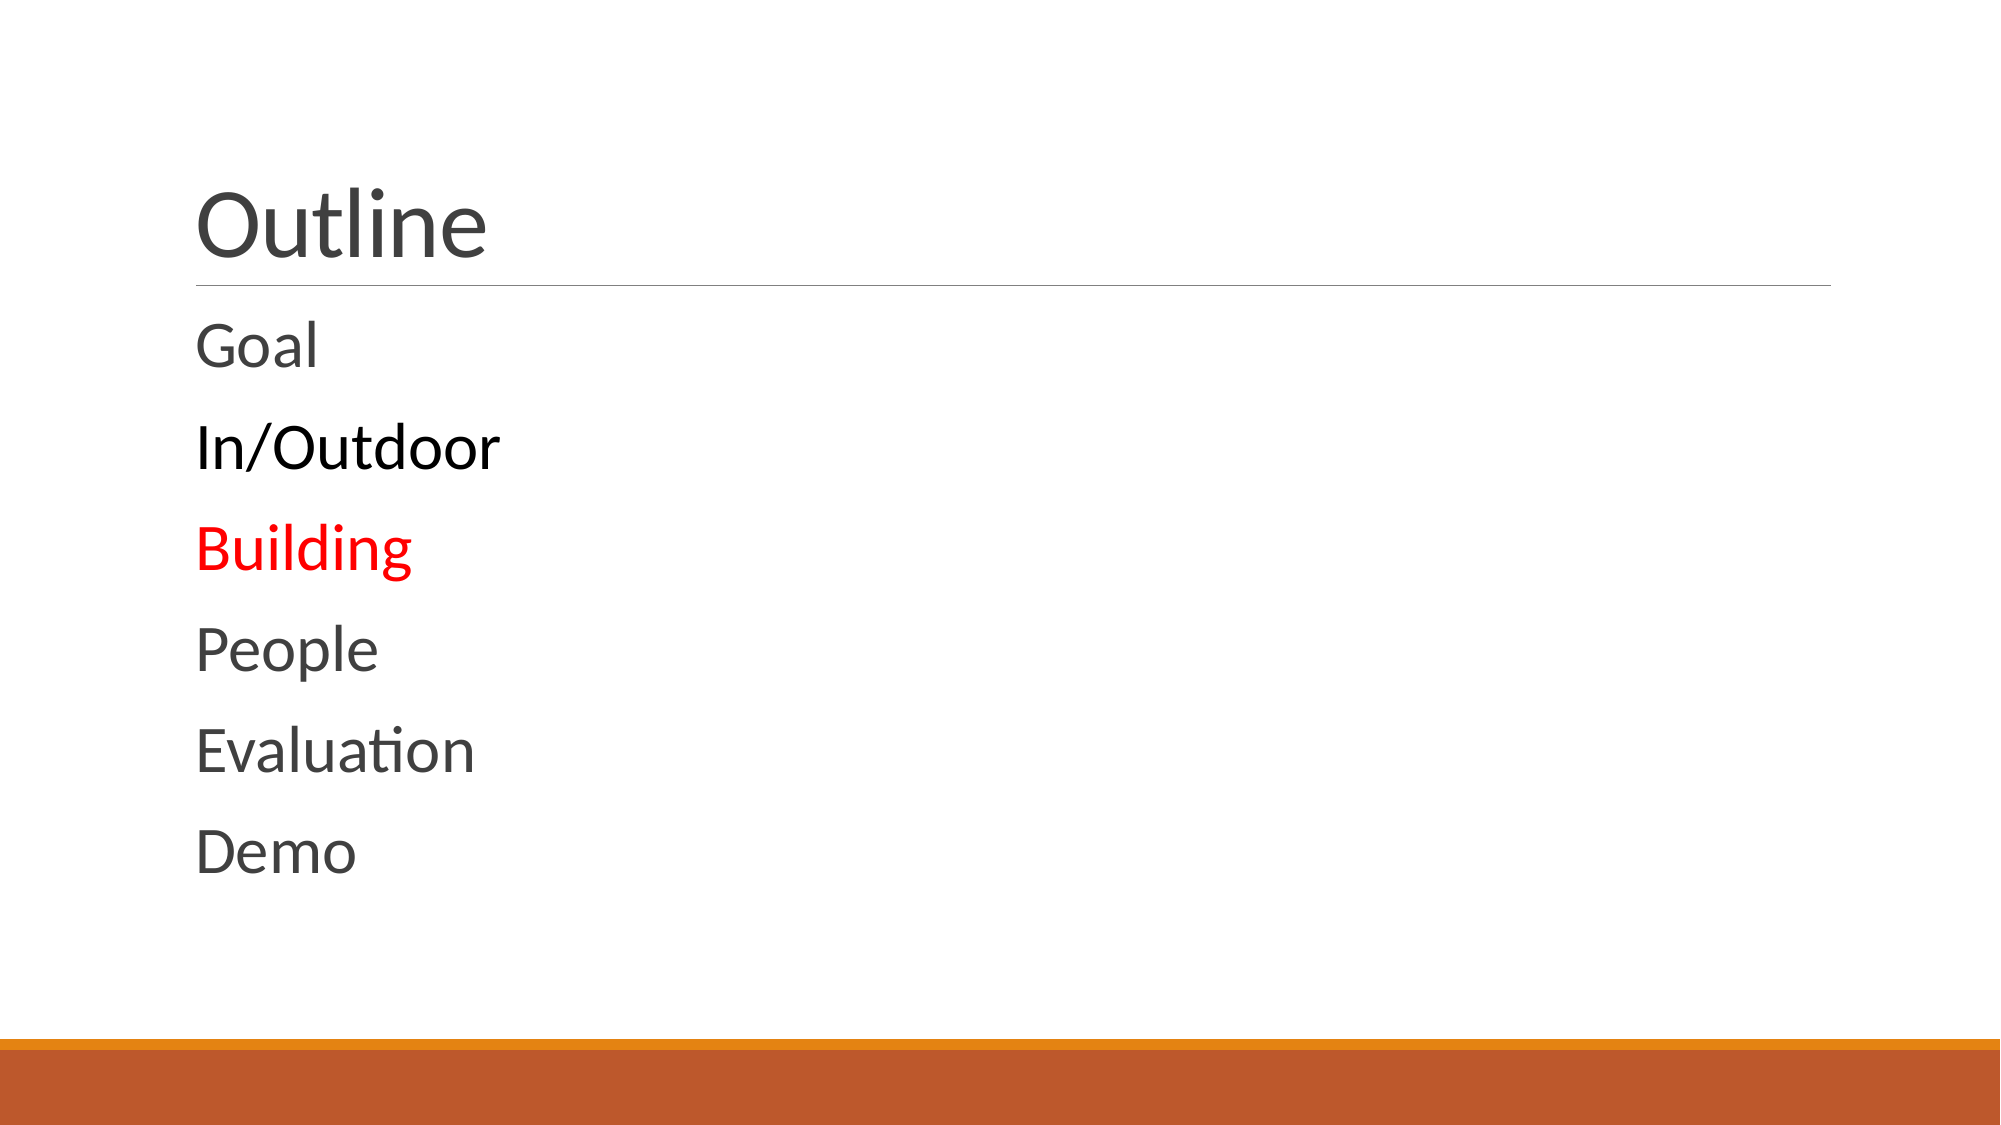

# Outline
Goal
In/Outdoor
Building
People
Evaluation
Demo